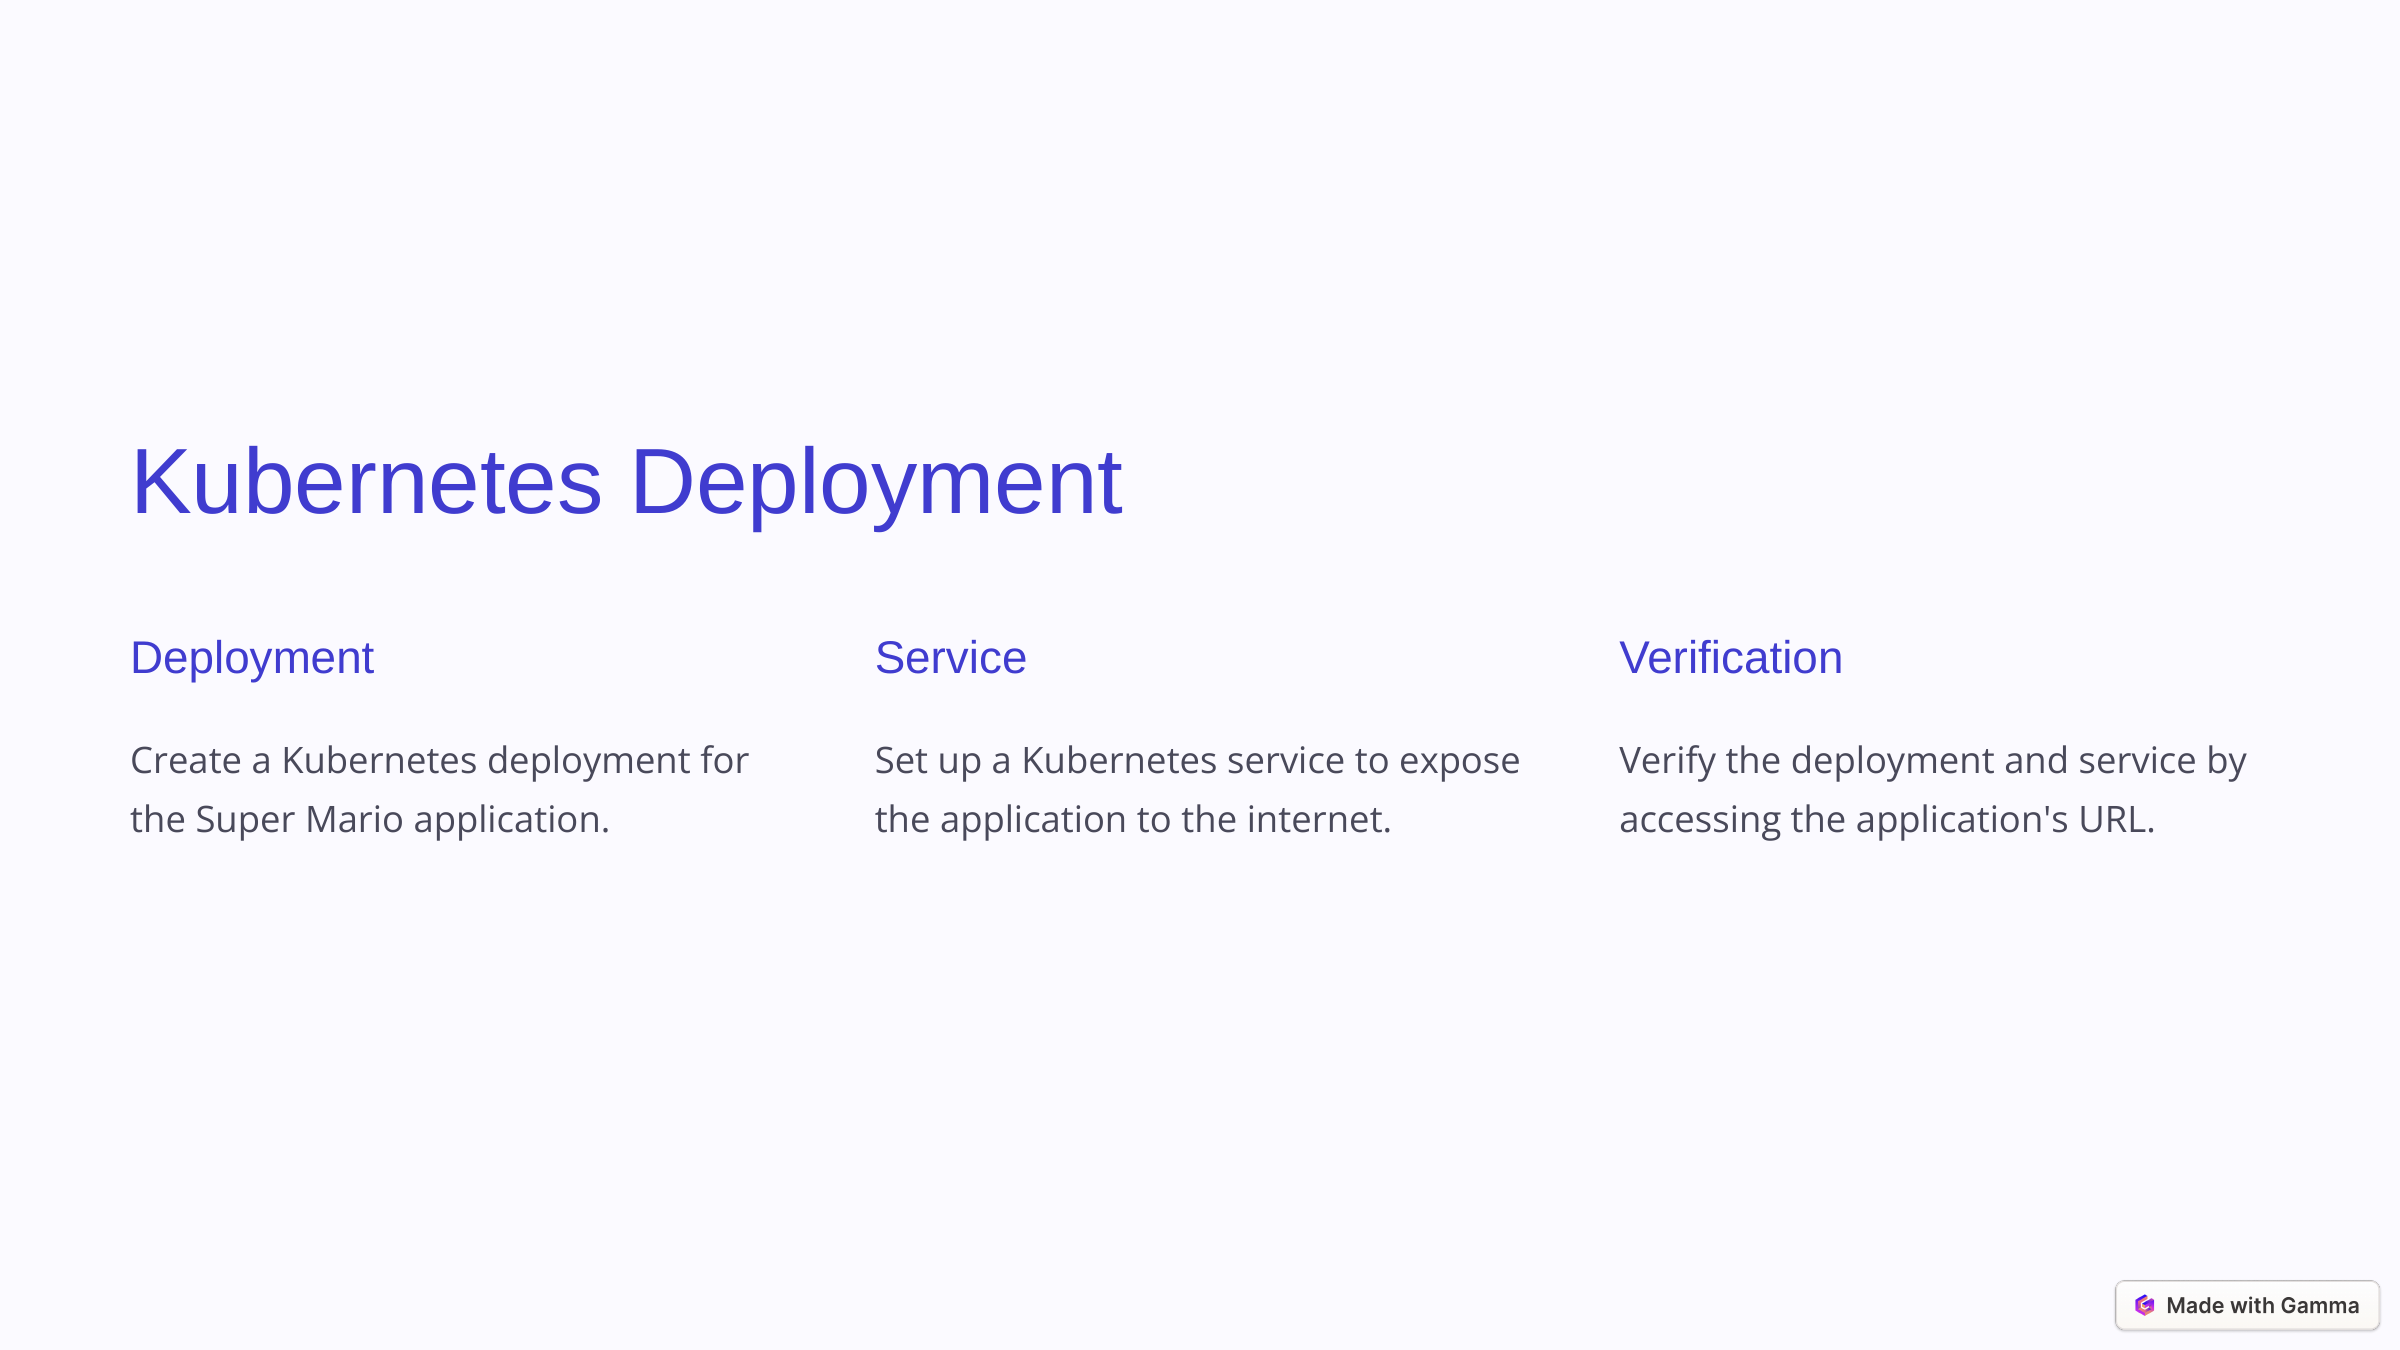

Kubernetes Deployment
Deployment
Service
Verification
Create a Kubernetes deployment for the Super Mario application.
Set up a Kubernetes service to expose the application to the internet.
Verify the deployment and service by accessing the application's URL.